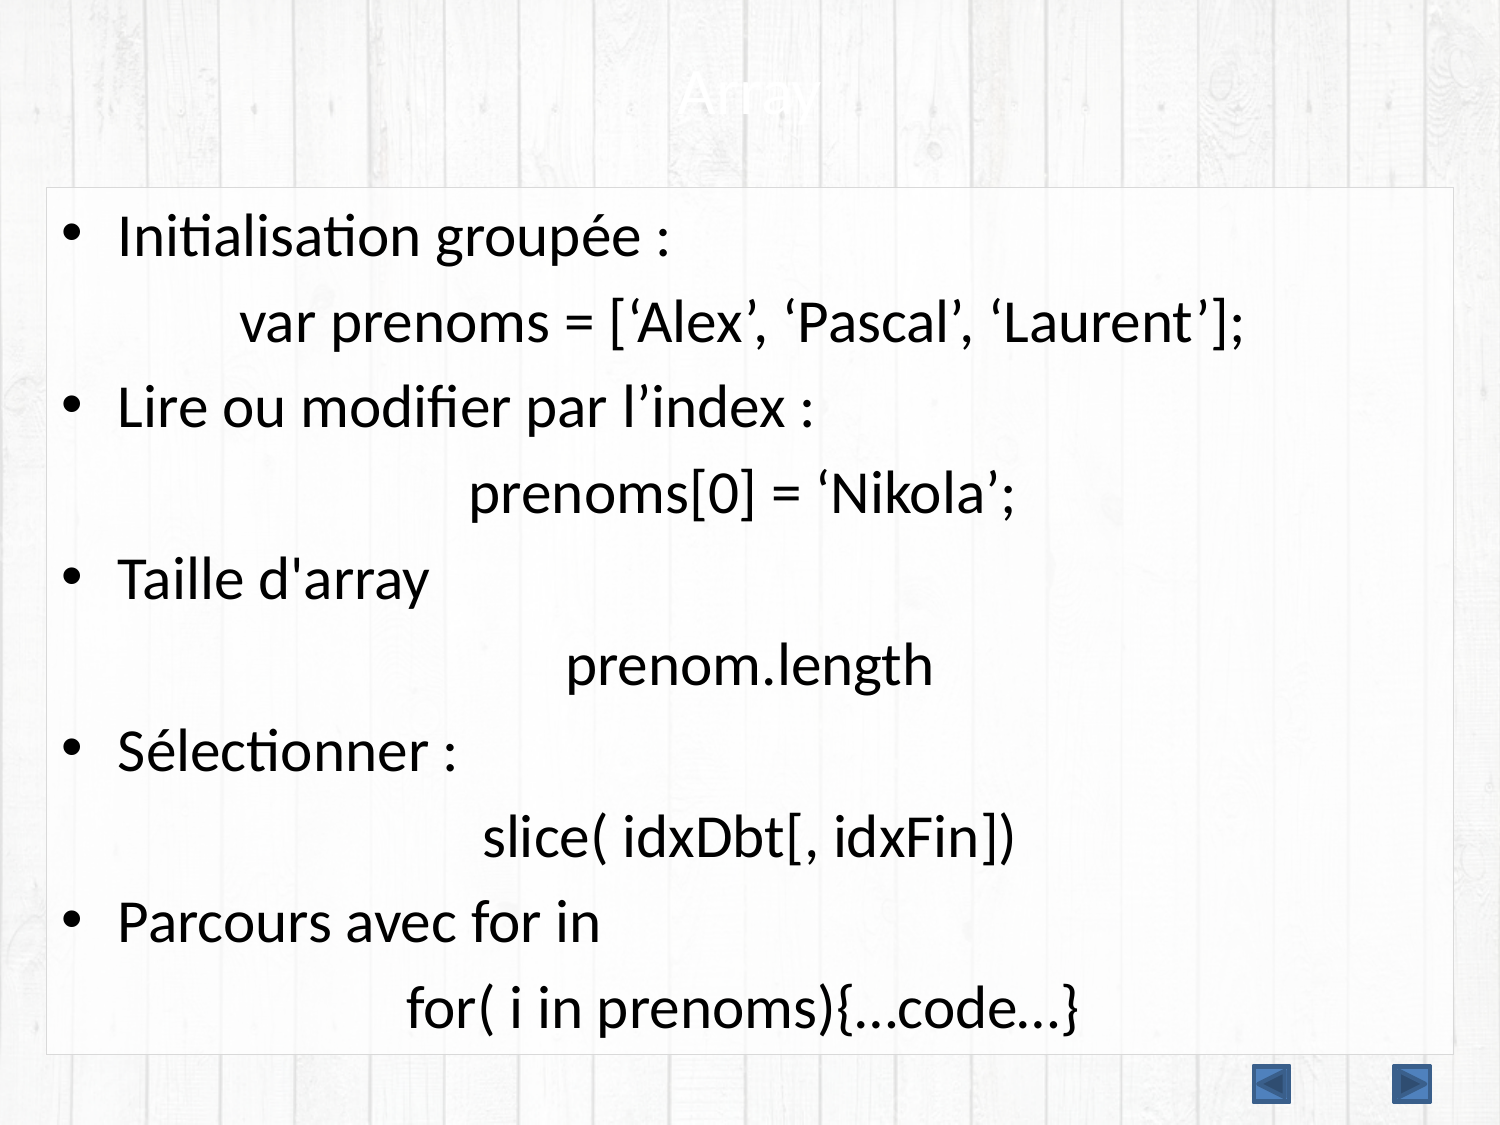

# Array
Initialisation groupée :
var prenoms = [‘Alex’, ‘Pascal’, ‘Laurent’];
Lire ou modifier par l’index :
prenoms[0] = ‘Nikola’;
Taille d'array
prenom.length
Sélectionner :
slice( idxDbt[, idxFin])
Parcours avec for in
for( i in prenoms){…code…}